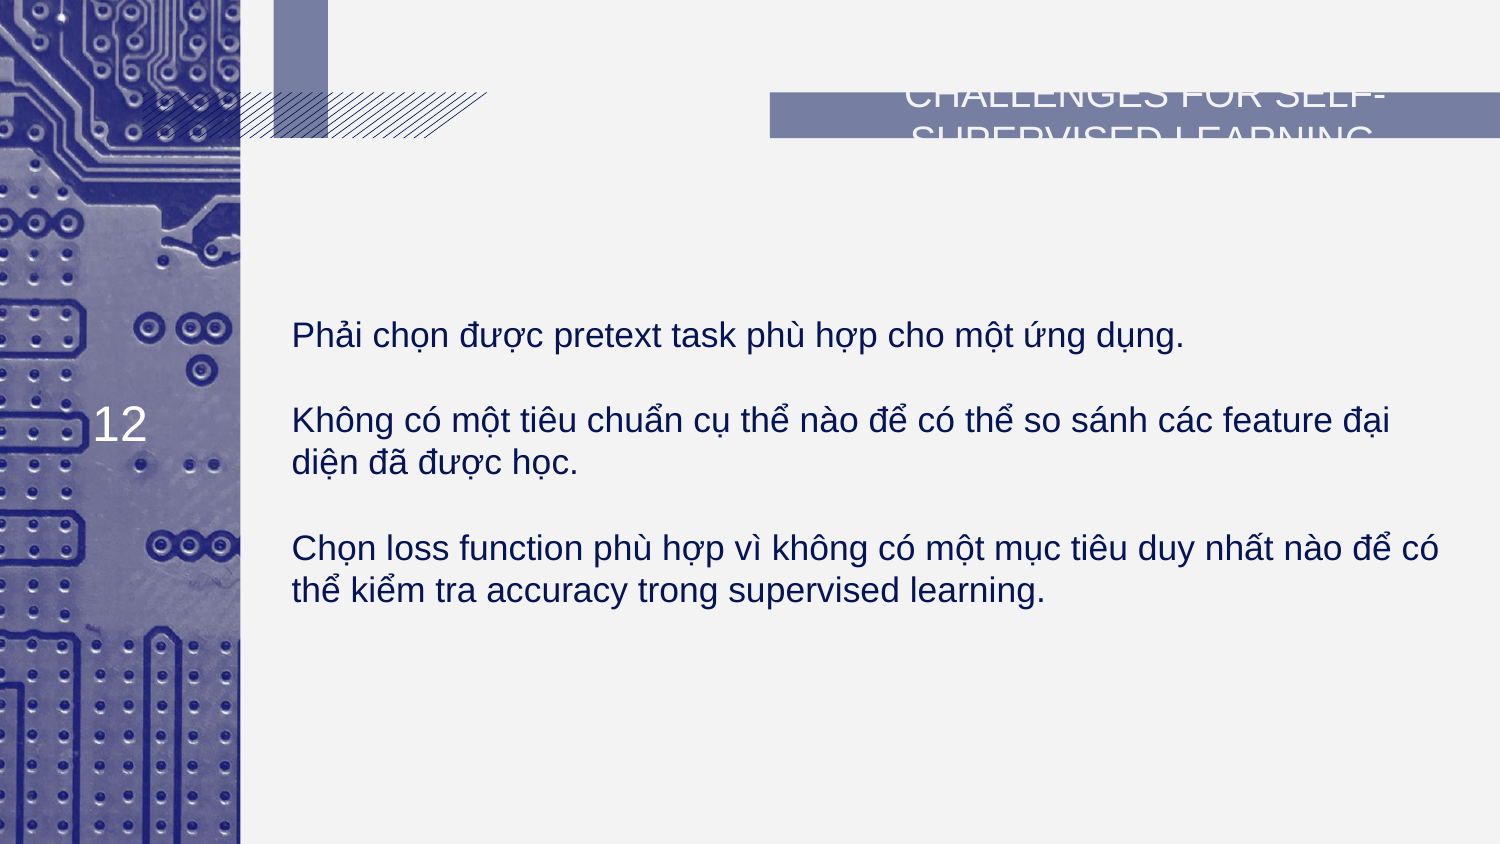

# CHALLENGES FOR SELF-SUPERVISED LEARNING
Phải chọn được pretext task phù hợp cho một ứng dụng.

Không có một tiêu chuẩn cụ thể nào để có thể so sánh các feature đại diện đã được học.

Chọn loss function phù hợp vì không có một mục tiêu duy nhất nào để có thể kiểm tra accuracy trong supervised learning.
12